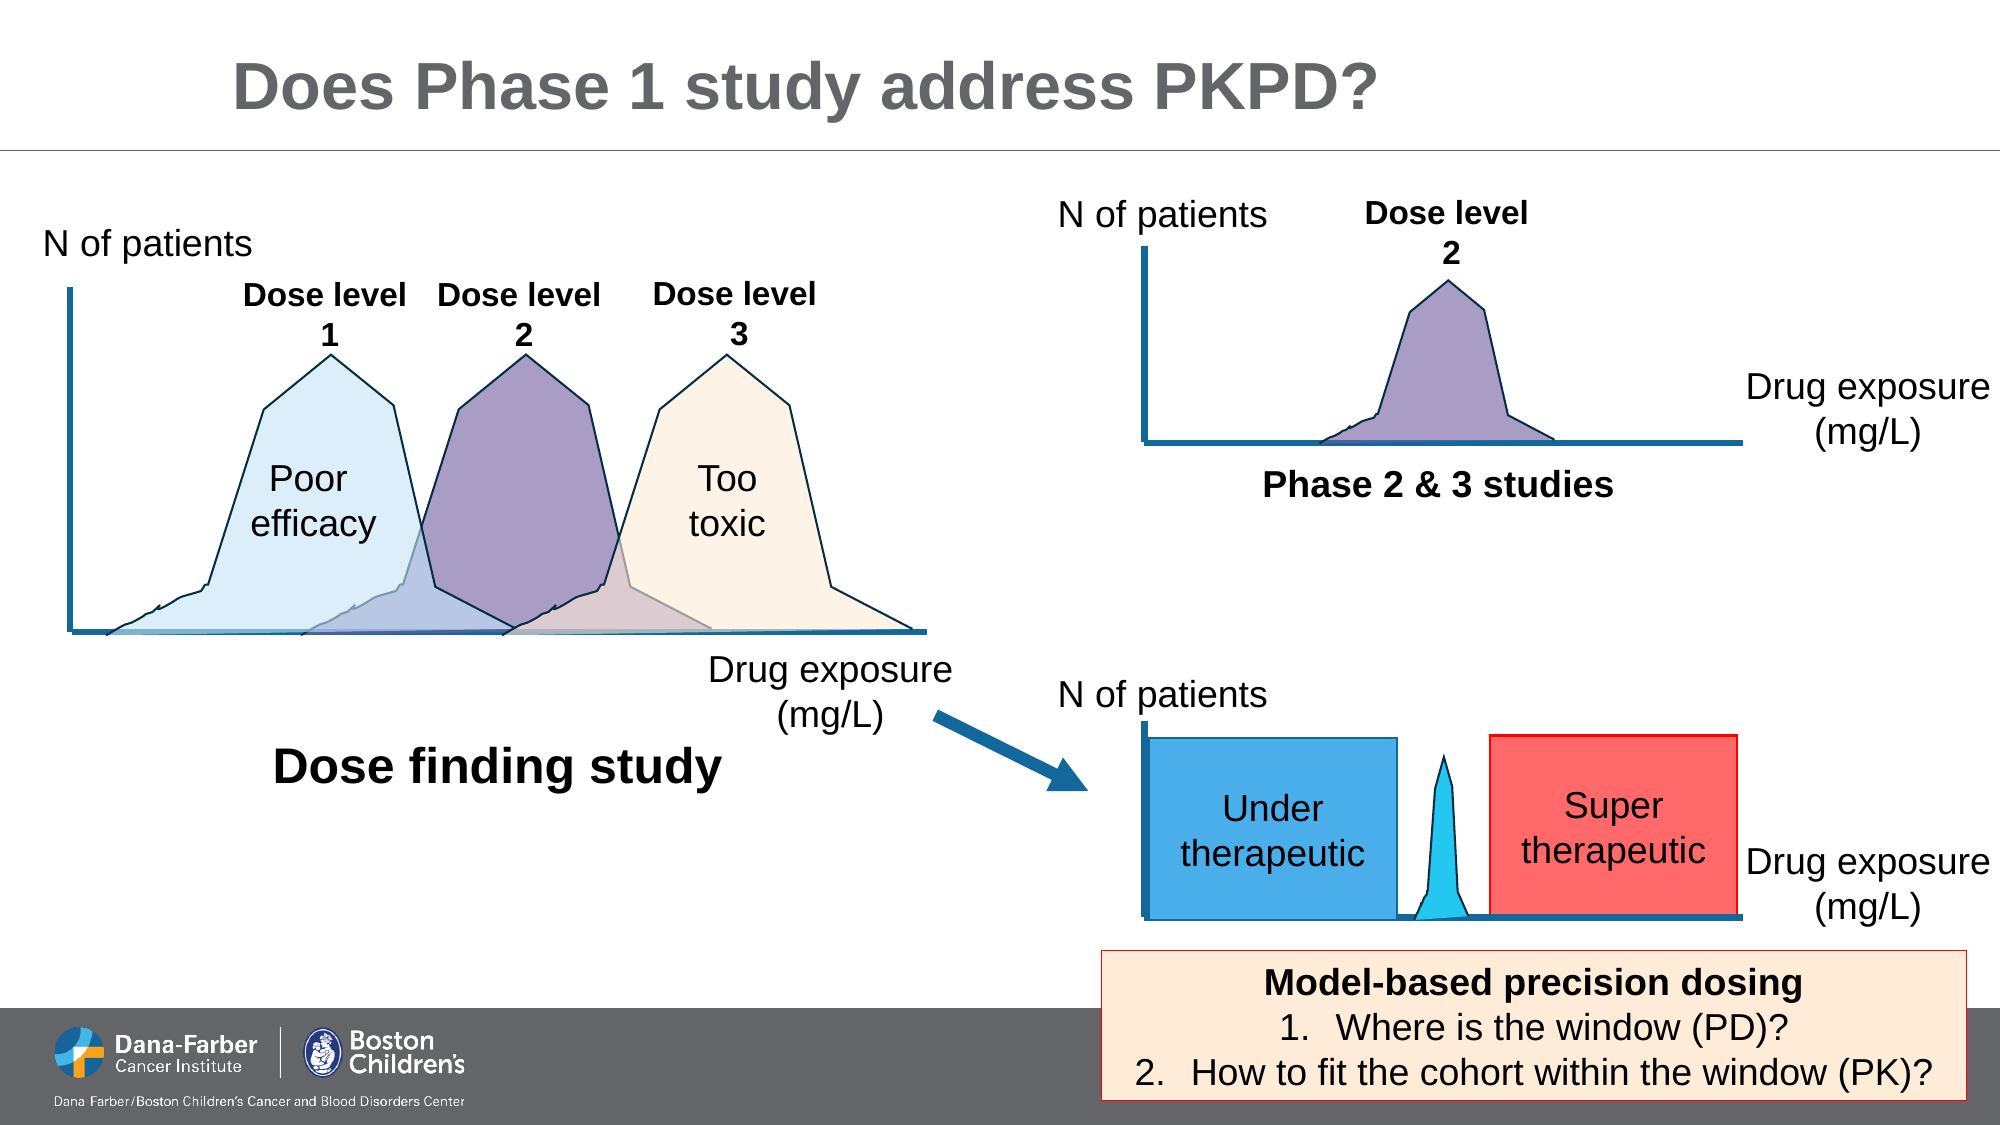

# Does Phase 1 study address PKPD?
N of patients
Dose level
2
N of patients
Dose level
3
Dose level
1
Dose level
2

Drug exposure
(mg/L)

Too
toxic
Poor
efficacy
Phase 2 & 3 studies
Drug exposure
(mg/L)
N of patients
Dose finding study
Super
therapeutic
Under
therapeutic

Drug exposure
(mg/L)
Model-based precision dosing
Where is the window (PD)?
How to fit the cohort within the window (PK)?